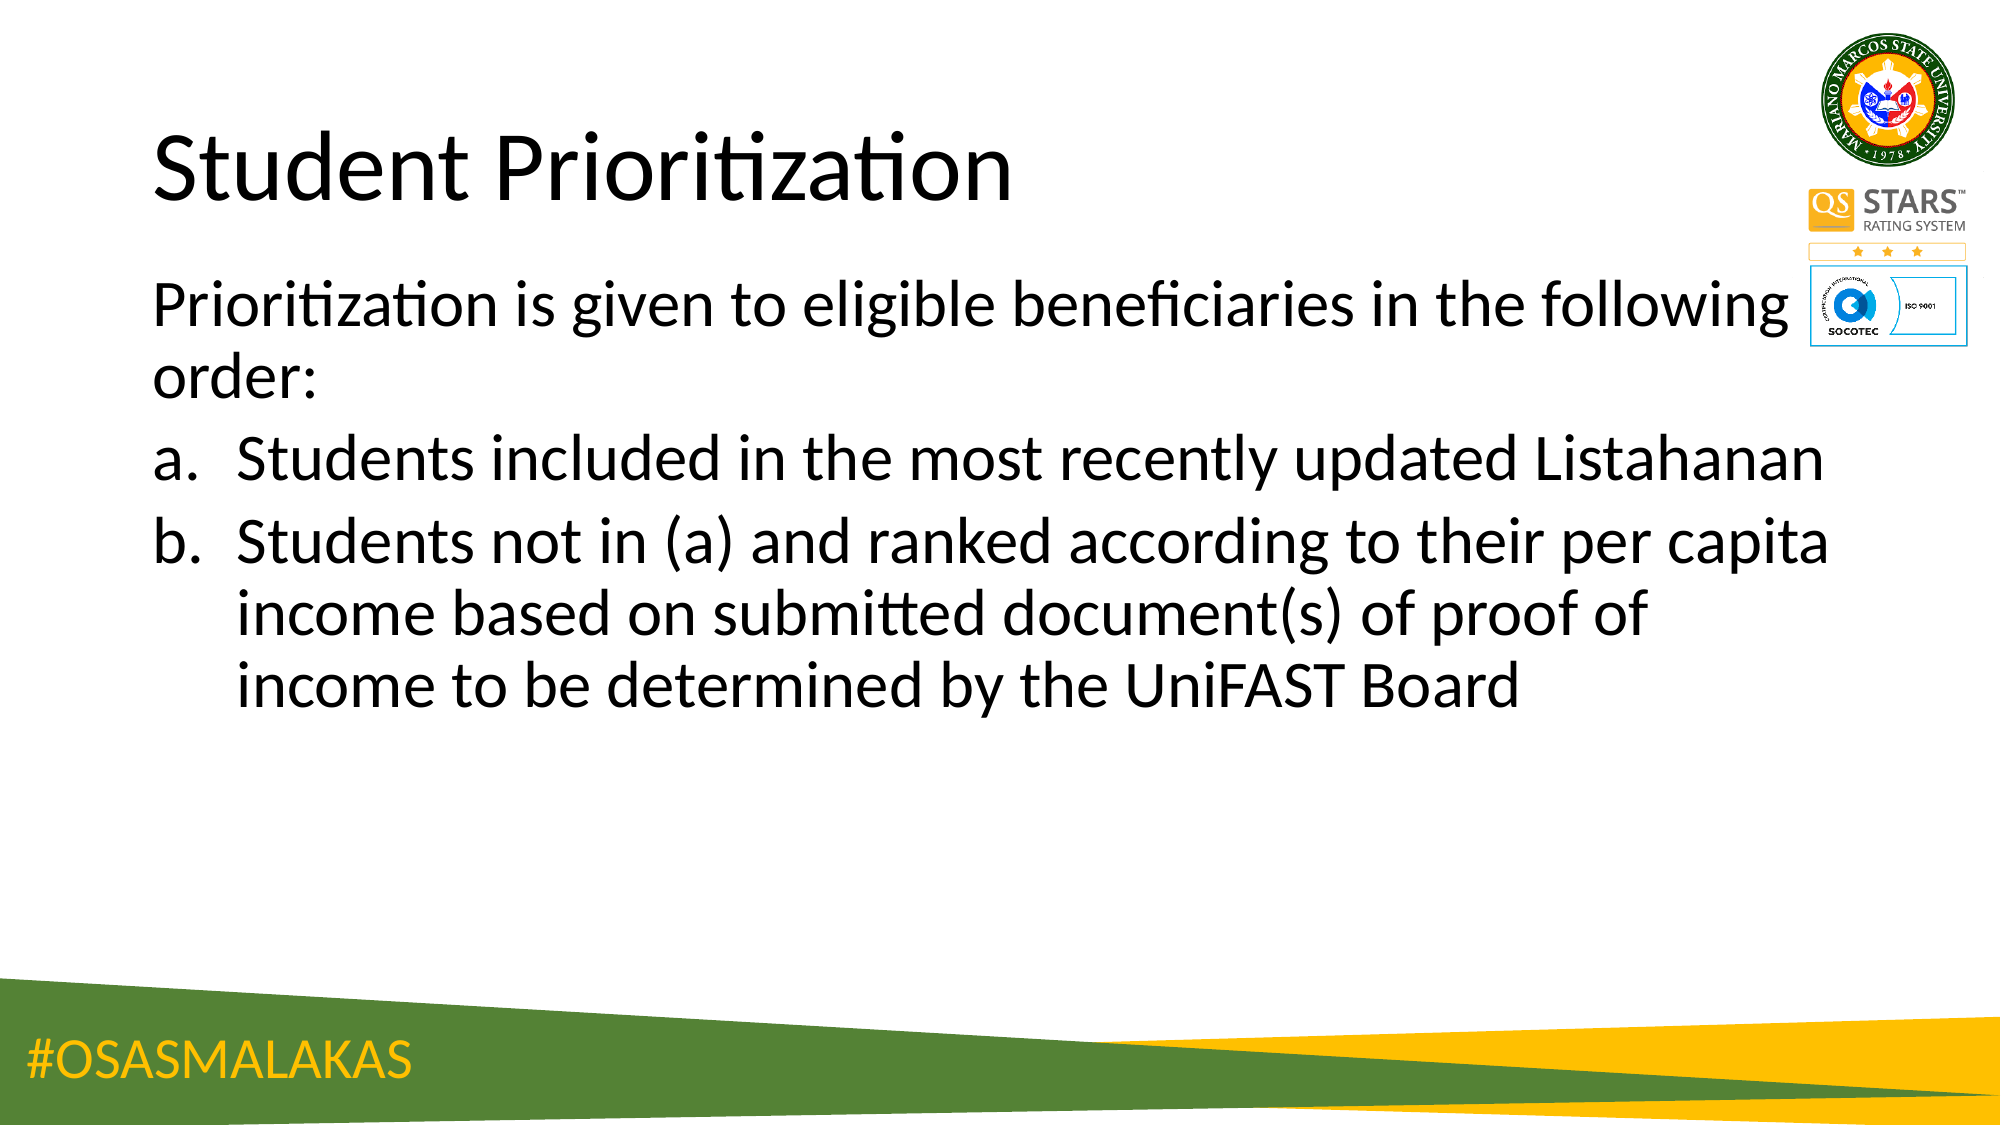

# Student Prioritization
Prioritization is given to eligible beneficiaries in the following order:
Students included in the most recently updated Listahanan
Students not in (a) and ranked according to their per capita income based on submitted document(s) of proof of income to be determined by the UniFAST Board